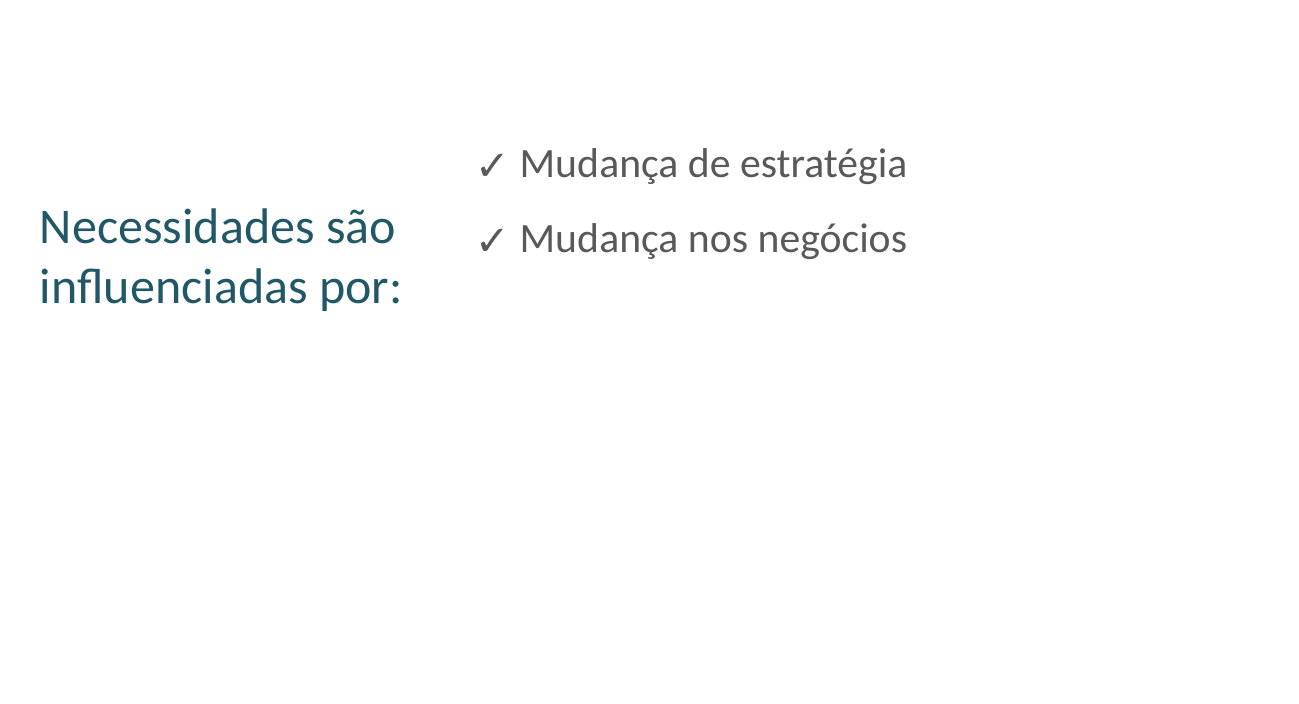

Mudança de estratégia
 Mudança nos negócios
Necessidades são influenciadas por: